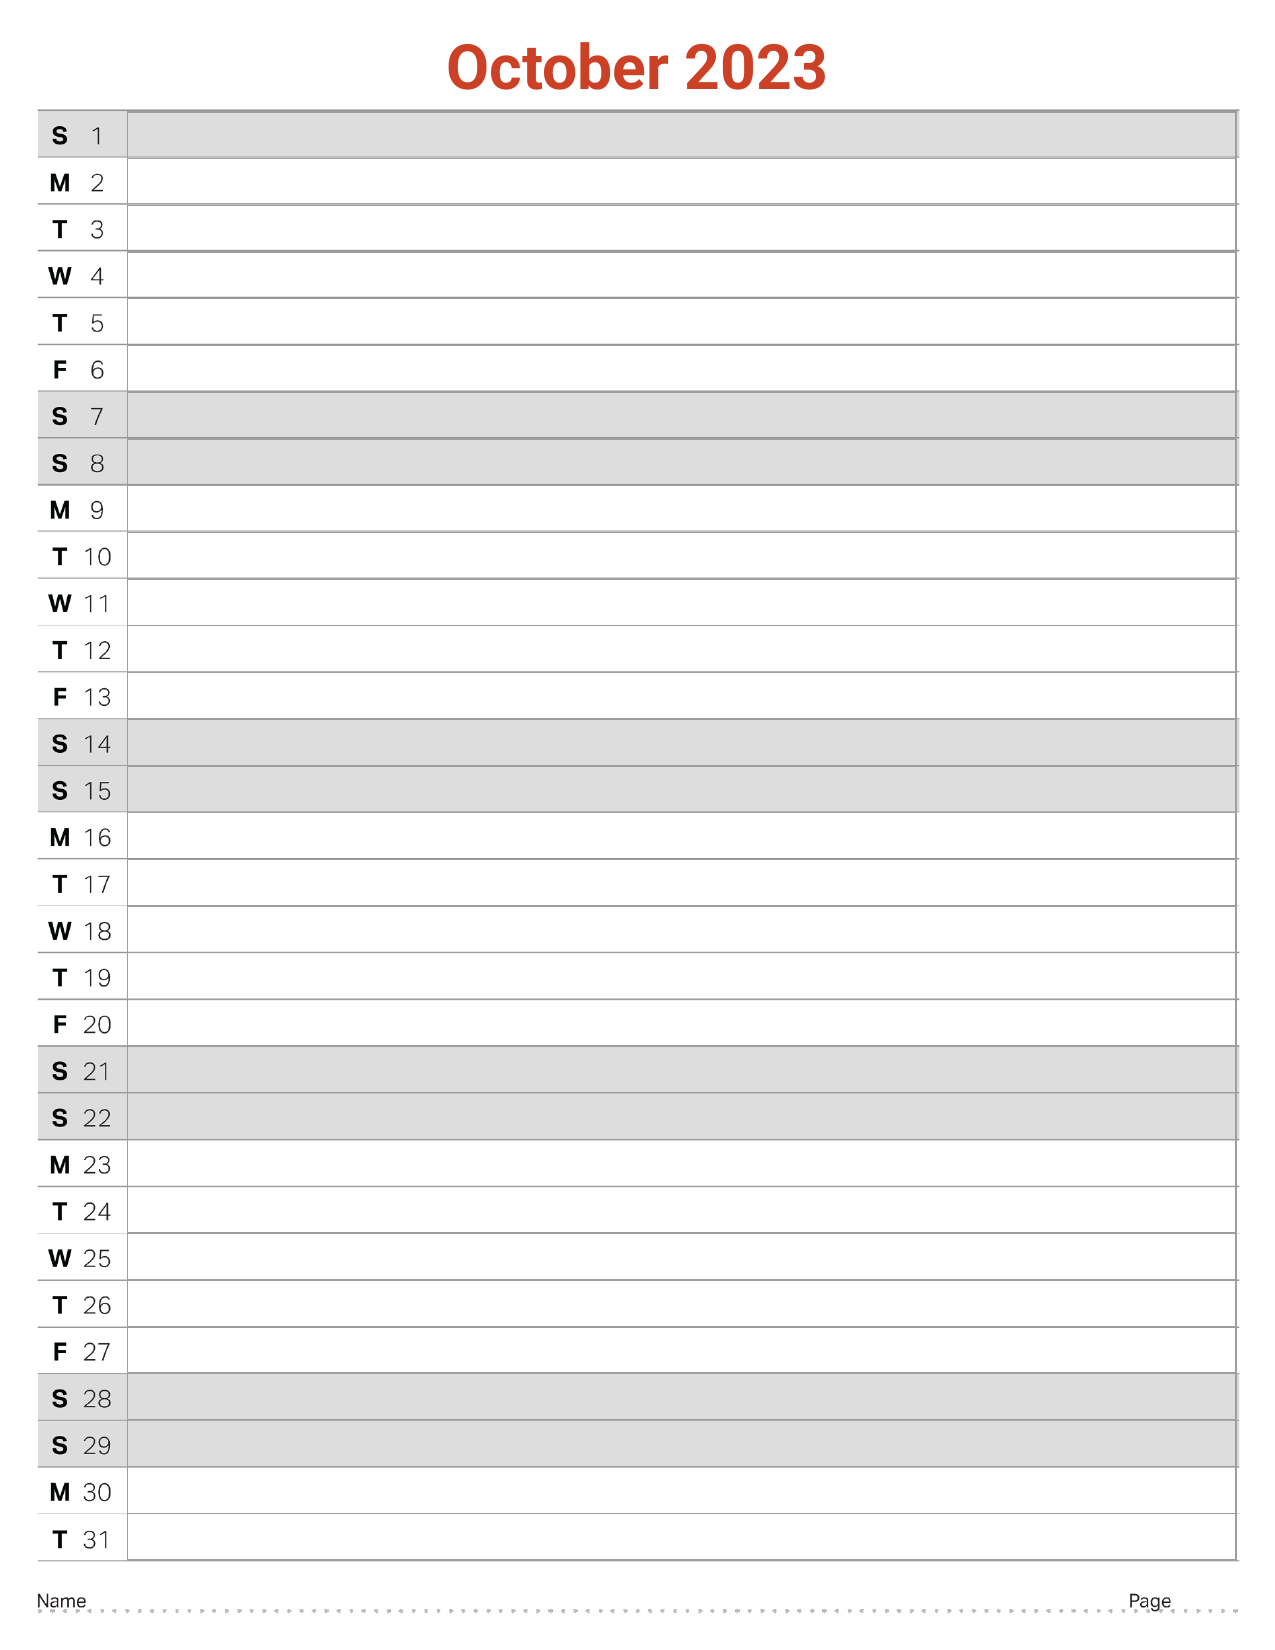

# October 2023
|  |
| --- |
|  |
|  |
|  |
|  |
|  |
|  |
|  |
|  |
|  |
|  |
|  |
|  |
|  |
|  |
|  |
|  |
|  |
|  |
|  |
|  |
|  |
|  |
|  |
|  |
|  |
|  |
|  |
|  |
|  |
|  |